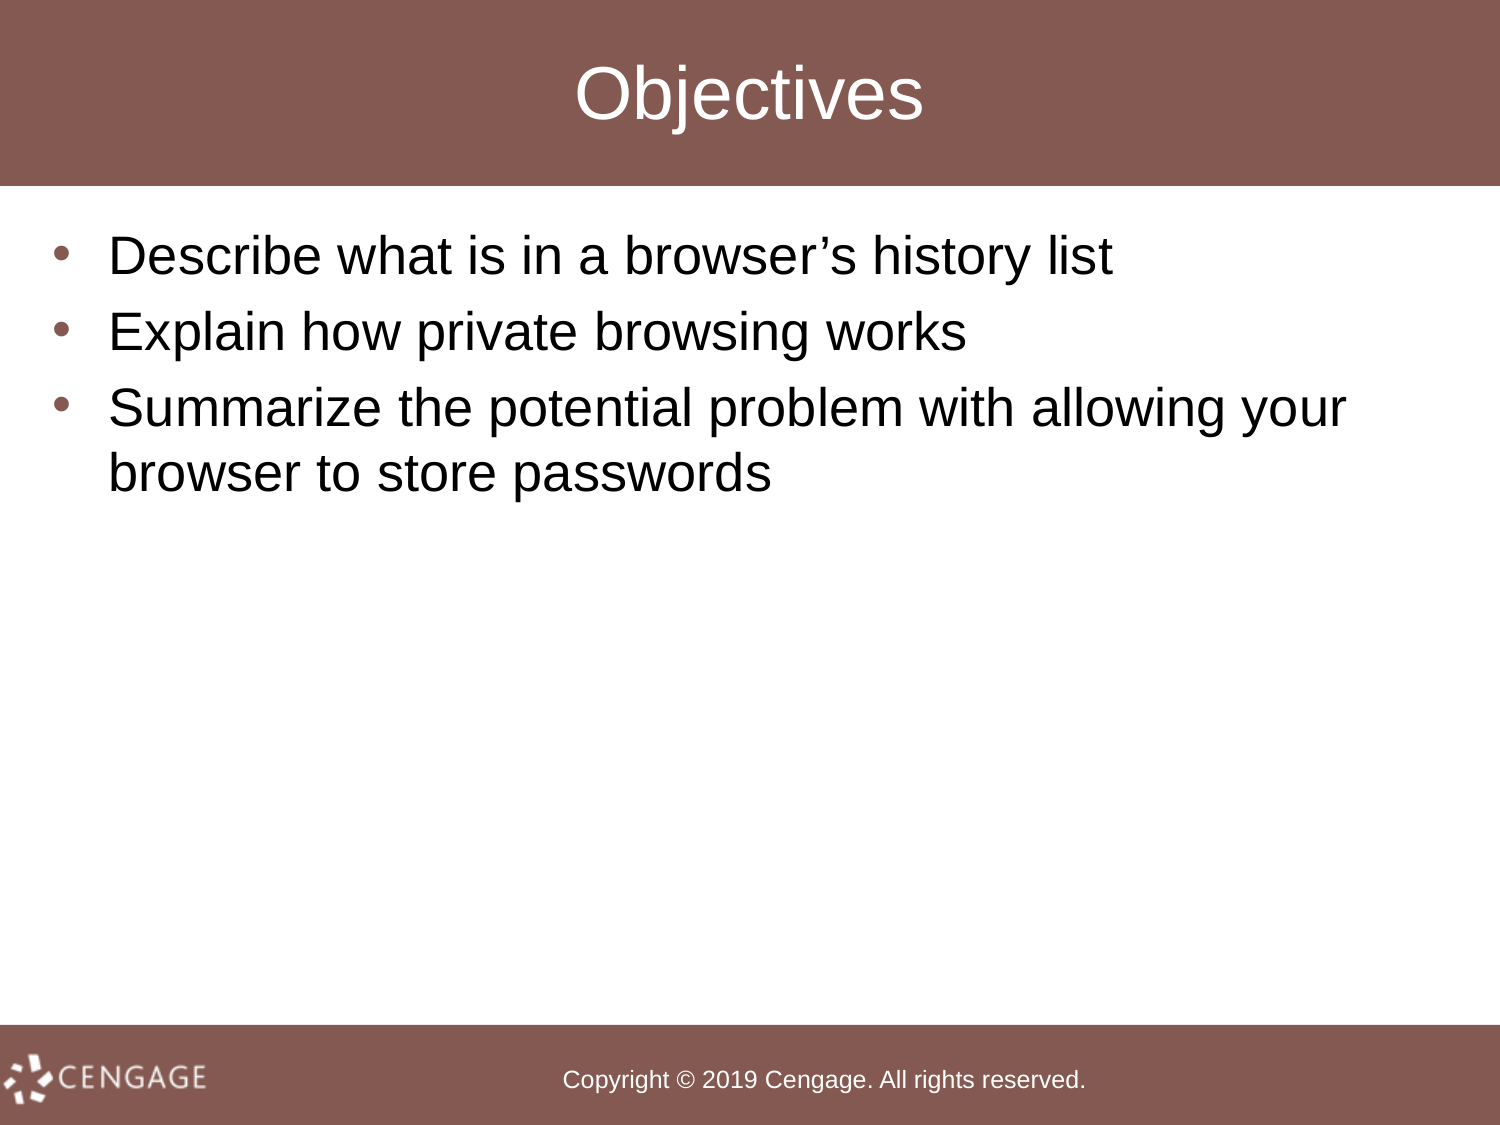

# Objectives
Describe what is in a browser’s history list
Explain how private browsing works
Summarize the potential problem with allowing your browser to store passwords